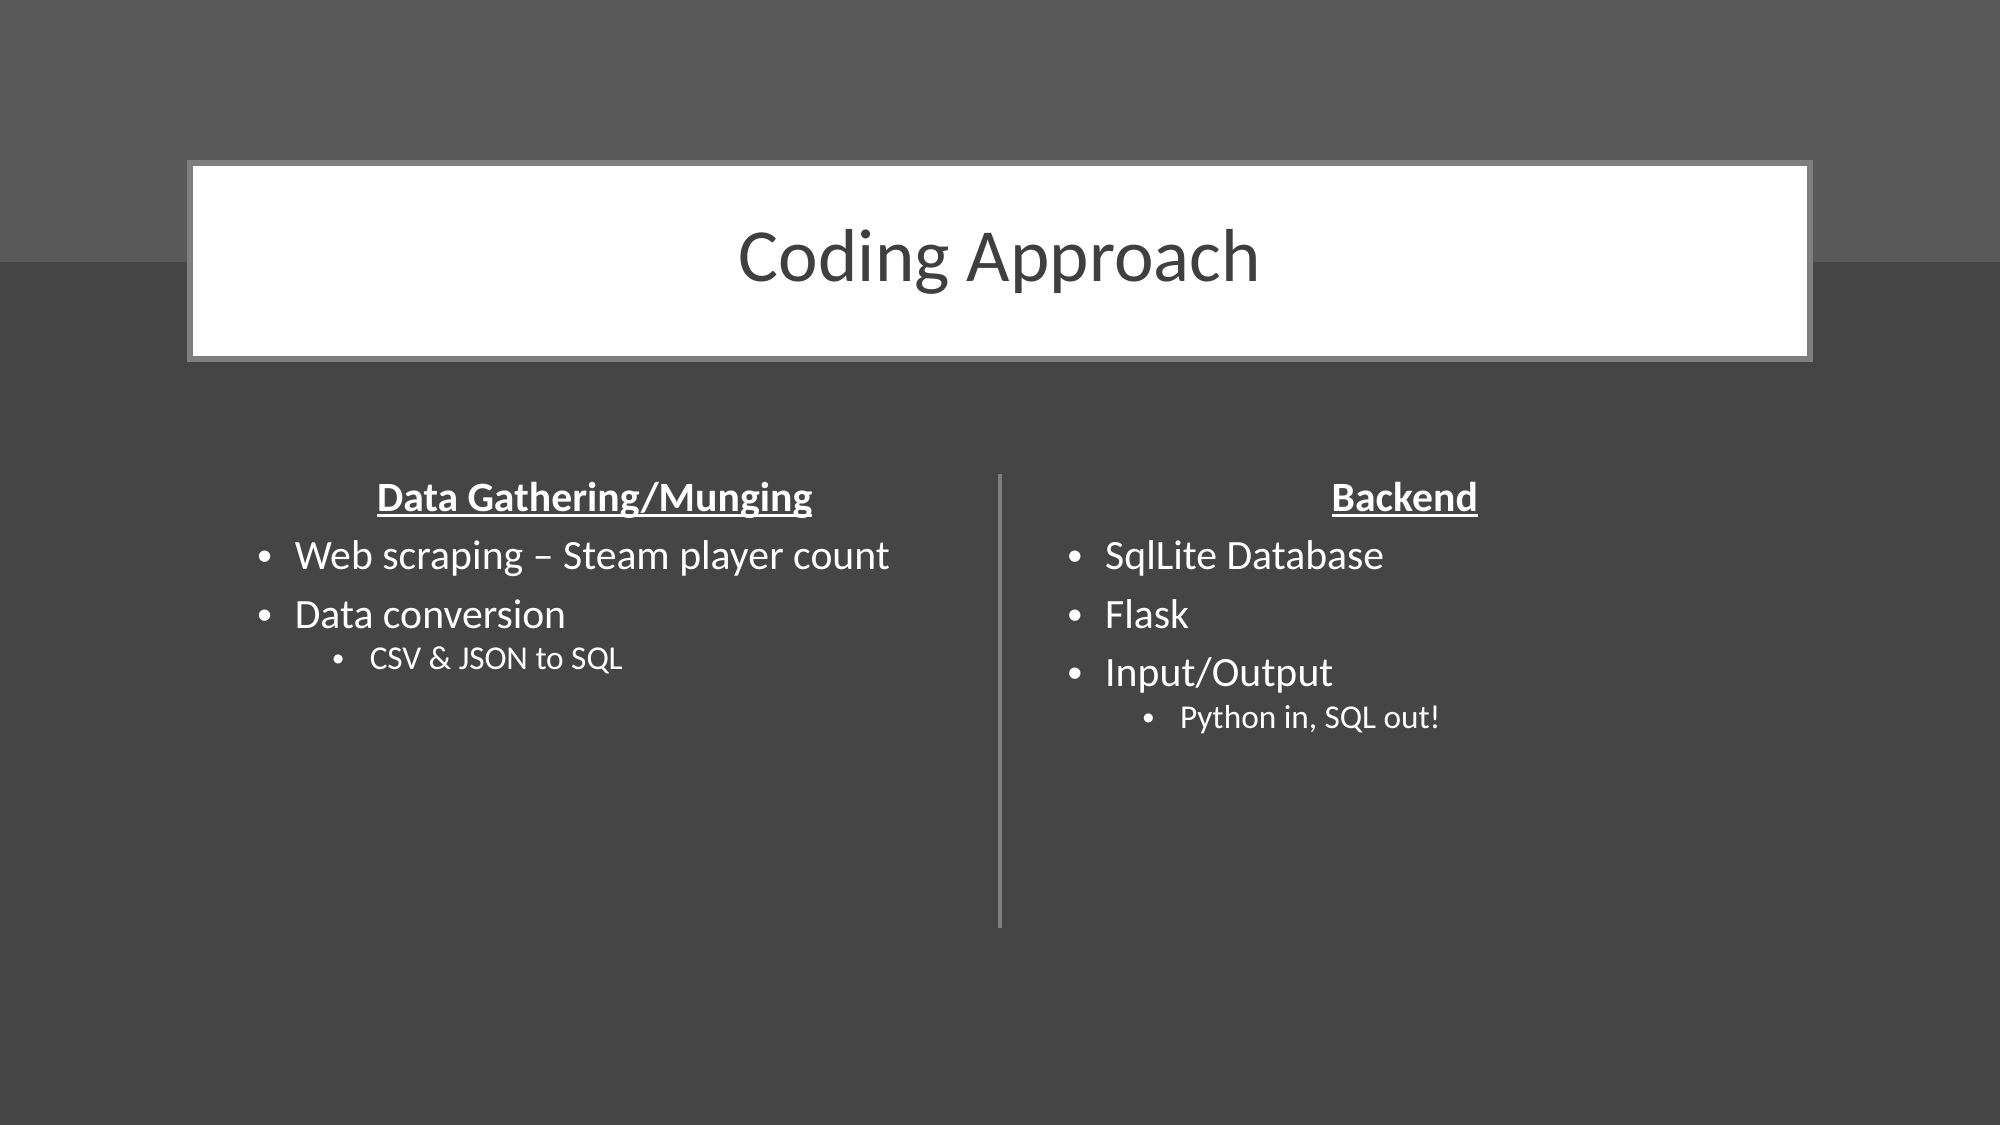

# Coding Approach
Data Gathering/Munging
Web scraping – Steam player count
Data conversion
CSV & JSON to SQL

Backend
SqlLite Database
Flask
Input/Output
Python in, SQL out!